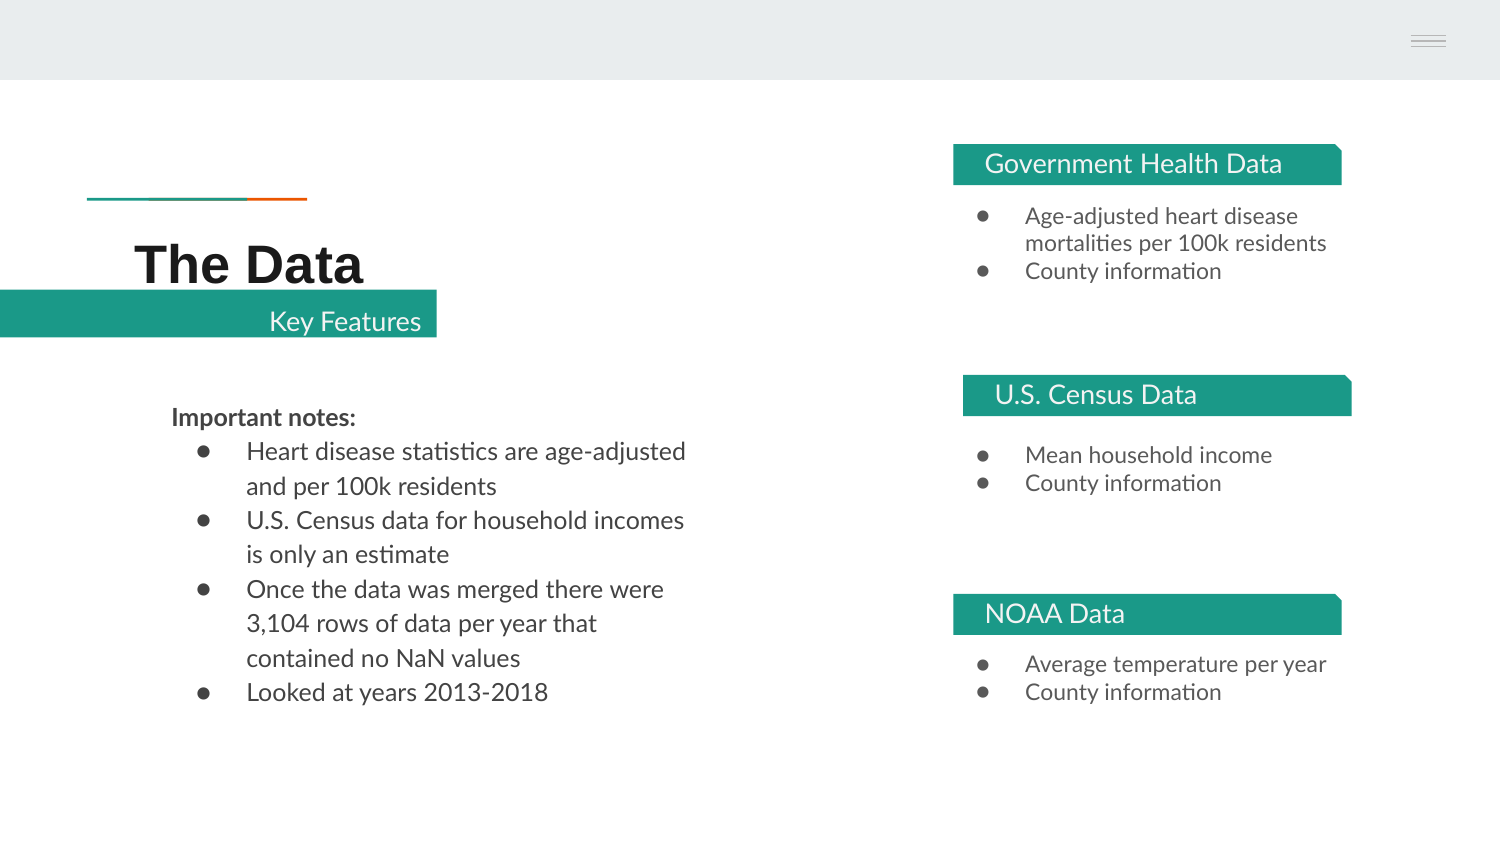

Government Health Data

Age-adjusted heart disease mortalities per 100k residents
County information
# The Data
Key Features
U.S. Census Data

Important notes:
Heart disease statistics are age-adjusted and per 100k residents
U.S. Census data for household incomes is only an estimate
Once the data was merged there were 3,104 rows of data per year that contained no NaN values
Looked at years 2013-2018
Mean household income
County information
NOAA Data

Average temperature per year
County information